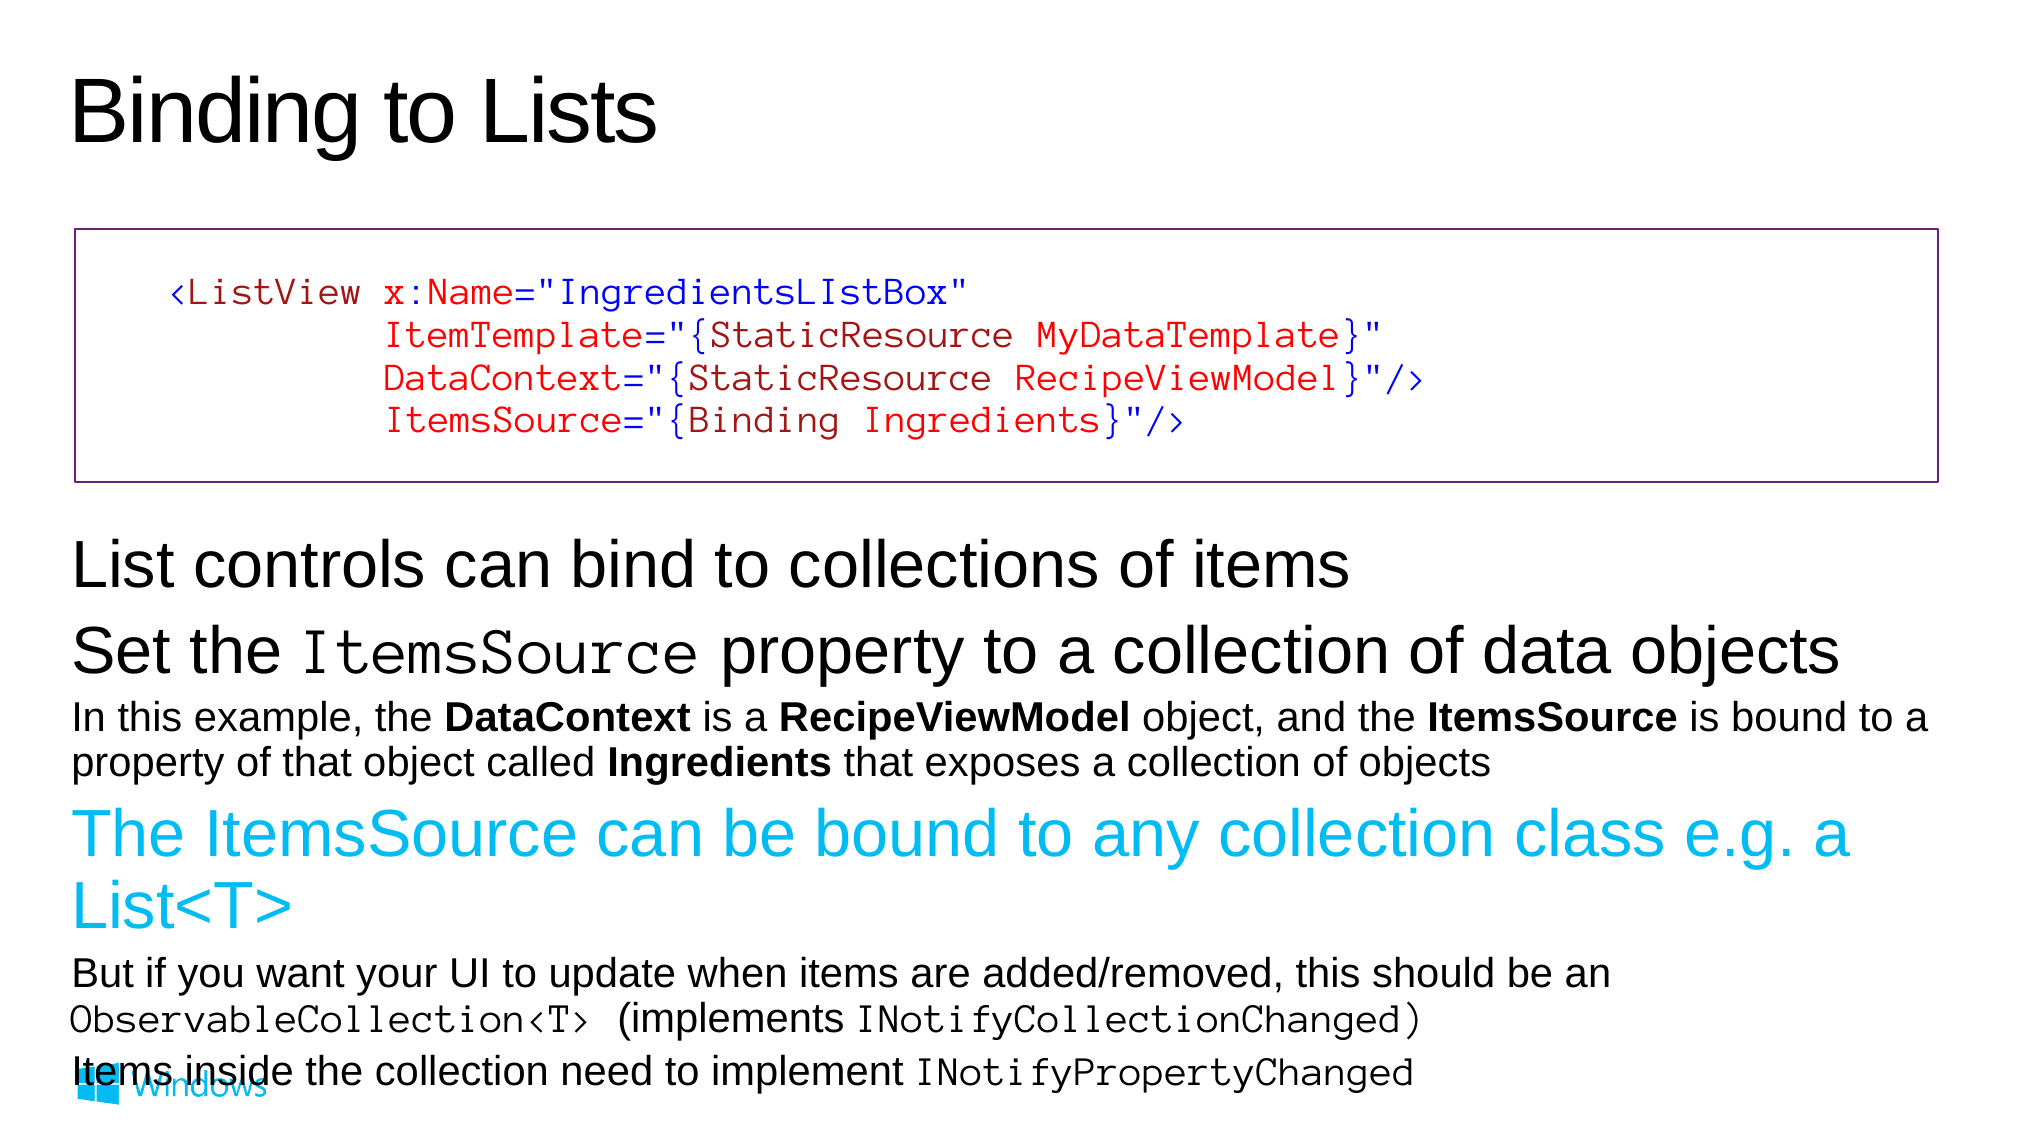

# Binding to Lists
 <ListView x:Name="IngredientsLIstBox"
           ItemTemplate="{StaticResource MyDataTemplate}"
           DataContext="{StaticResource RecipeViewModel}"/>
           ItemsSource="{Binding Ingredients}"/>
List controls can bind to collections of items
Set the ItemsSource property to a collection of data objects
In this example, the DataContext is a RecipeViewModel object, and the ItemsSource is bound to a property of that object called Ingredients that exposes a collection of objects
The ItemsSource can be bound to any collection class e.g. a List<T>
But if you want your UI to update when items are added/removed, this should be an ObservableCollection<T> (implements INotifyCollectionChanged)
Items inside the collection need to implement INotifyPropertyChanged